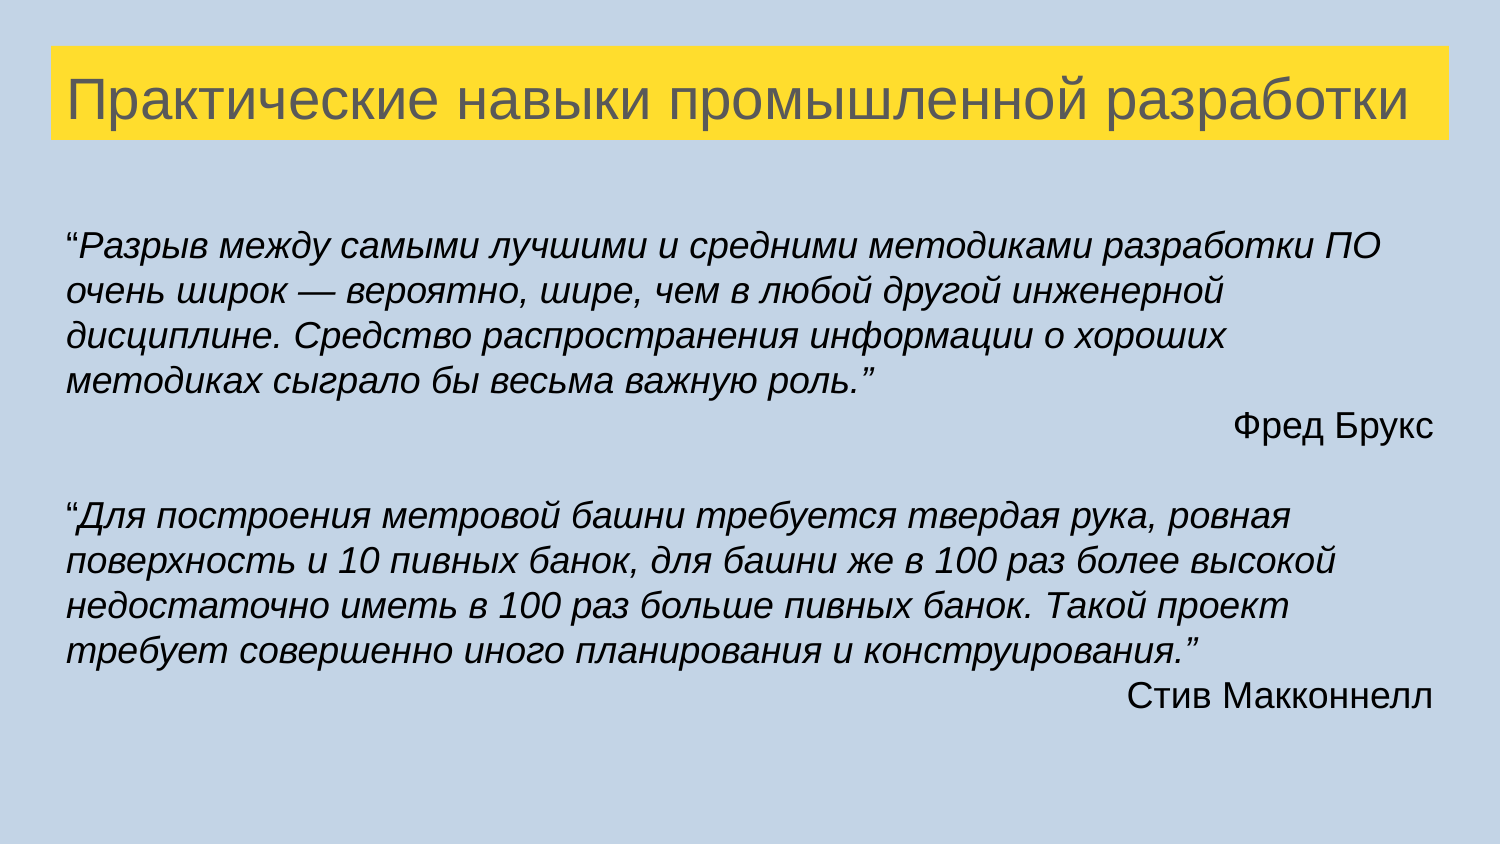

# Практические навыки промышленной разработки
“Разрыв между самыми лучшими и средними методиками разработки ПО очень широк — вероятно, шире, чем в любой другой инженерной дисциплине. Средство распространения информации о хороших методиках сыграло бы весьма важную роль.”
Фред Брукс

“Для построения метровой башни требуется твердая рука, ровная поверхность и 10 пивных банок, для башни же в 100 раз более высокой недостаточно иметь в 100 раз больше пивных банок. Такой проект требует совершенно иного планирования и конструирования.”
Стив Макконнелл